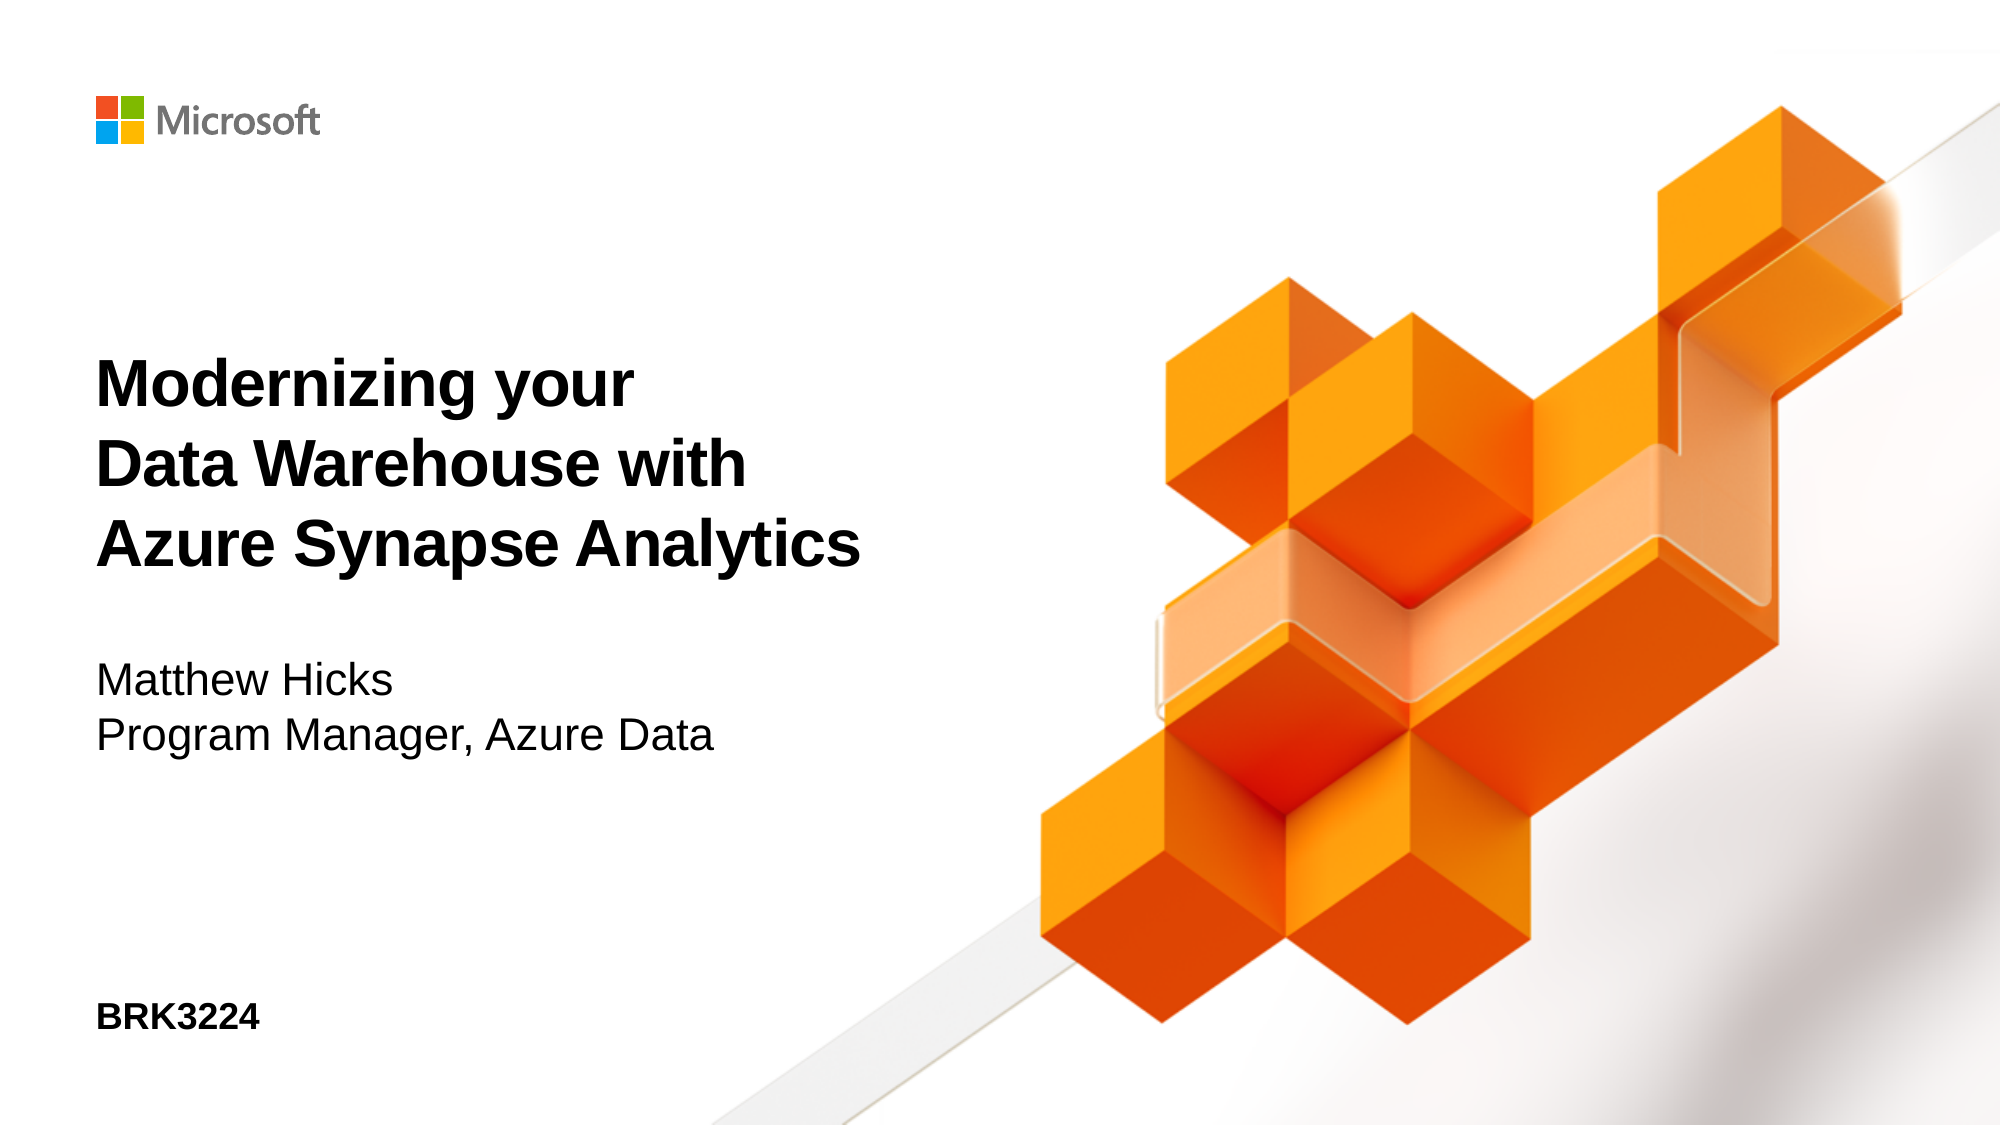

# Modernizing your Data Warehouse with Azure Synapse Analytics
Matthew Hicks
Program Manager, Azure Data
BRK3224